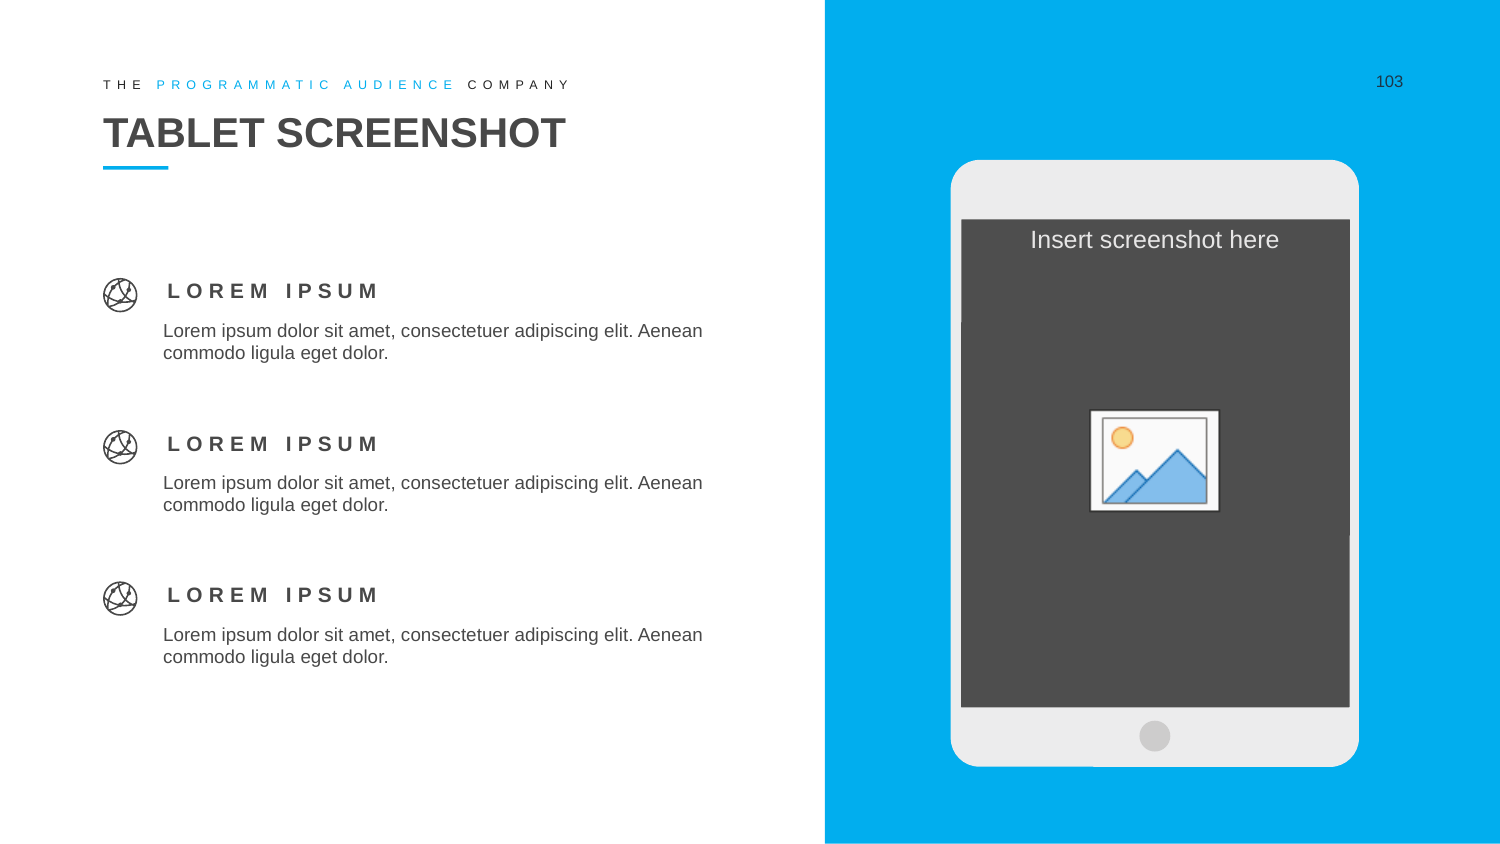

103
THE PROGRAMMATIC AUDIENCE COMPANY
# TABLET SCREENSHOT

LOREM IPSUM
Lorem ipsum dolor sit amet, consectetuer adipiscing elit. Aenean commodo ligula eget dolor.

LOREM IPSUM
Lorem ipsum dolor sit amet, consectetuer adipiscing elit. Aenean commodo ligula eget dolor.

LOREM IPSUM
Lorem ipsum dolor sit amet, consectetuer adipiscing elit. Aenean commodo ligula eget dolor.